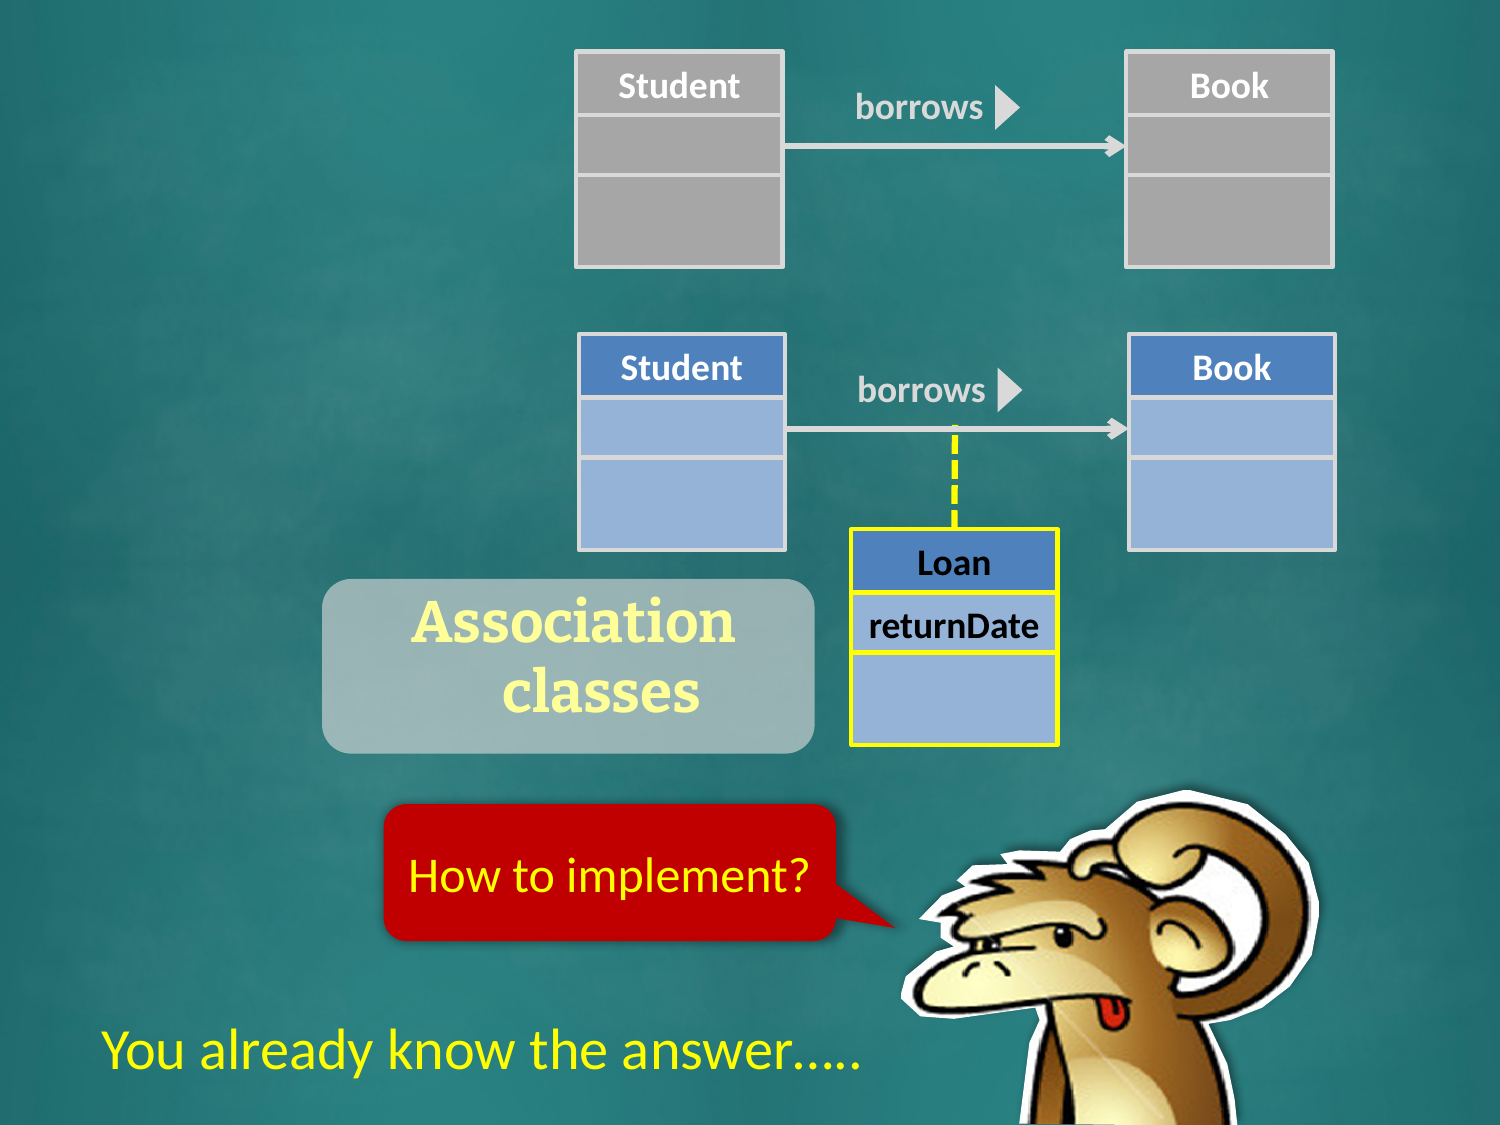

#
Student

Book

borrows

Student

Book

borrows

Loan
returnDate

Association classes

How to implement?
You already know the answer…..